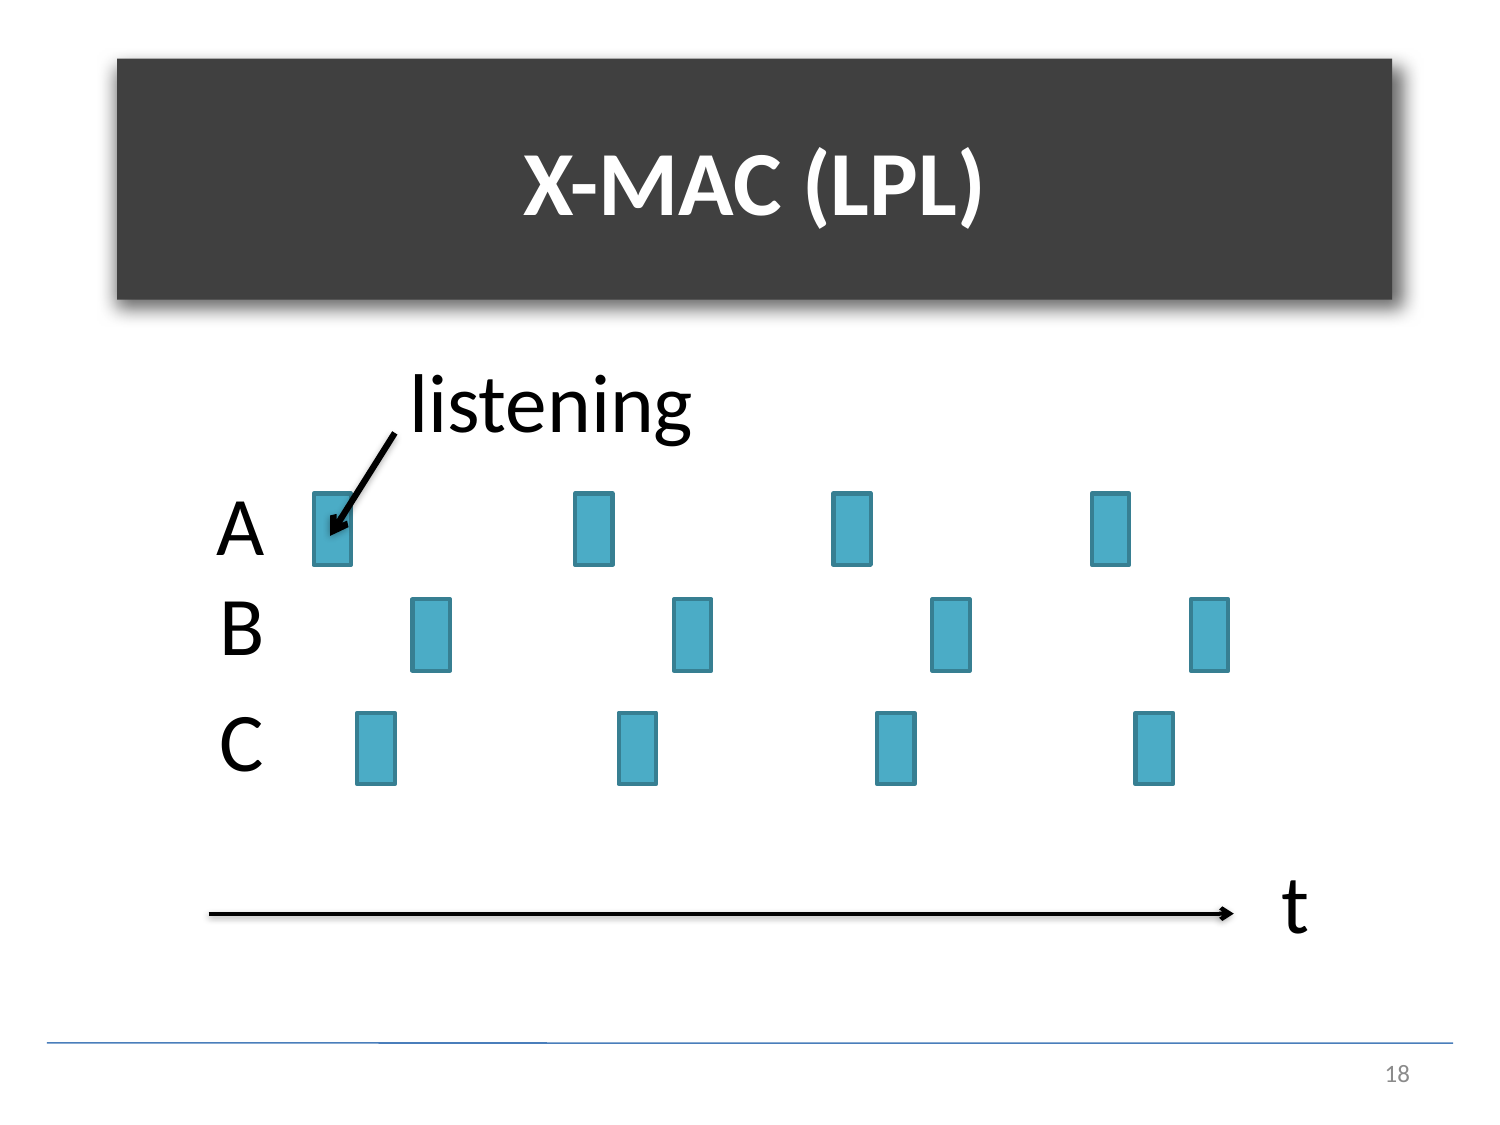

# X-MAC (LPL)
listening
A

B

C

t
18